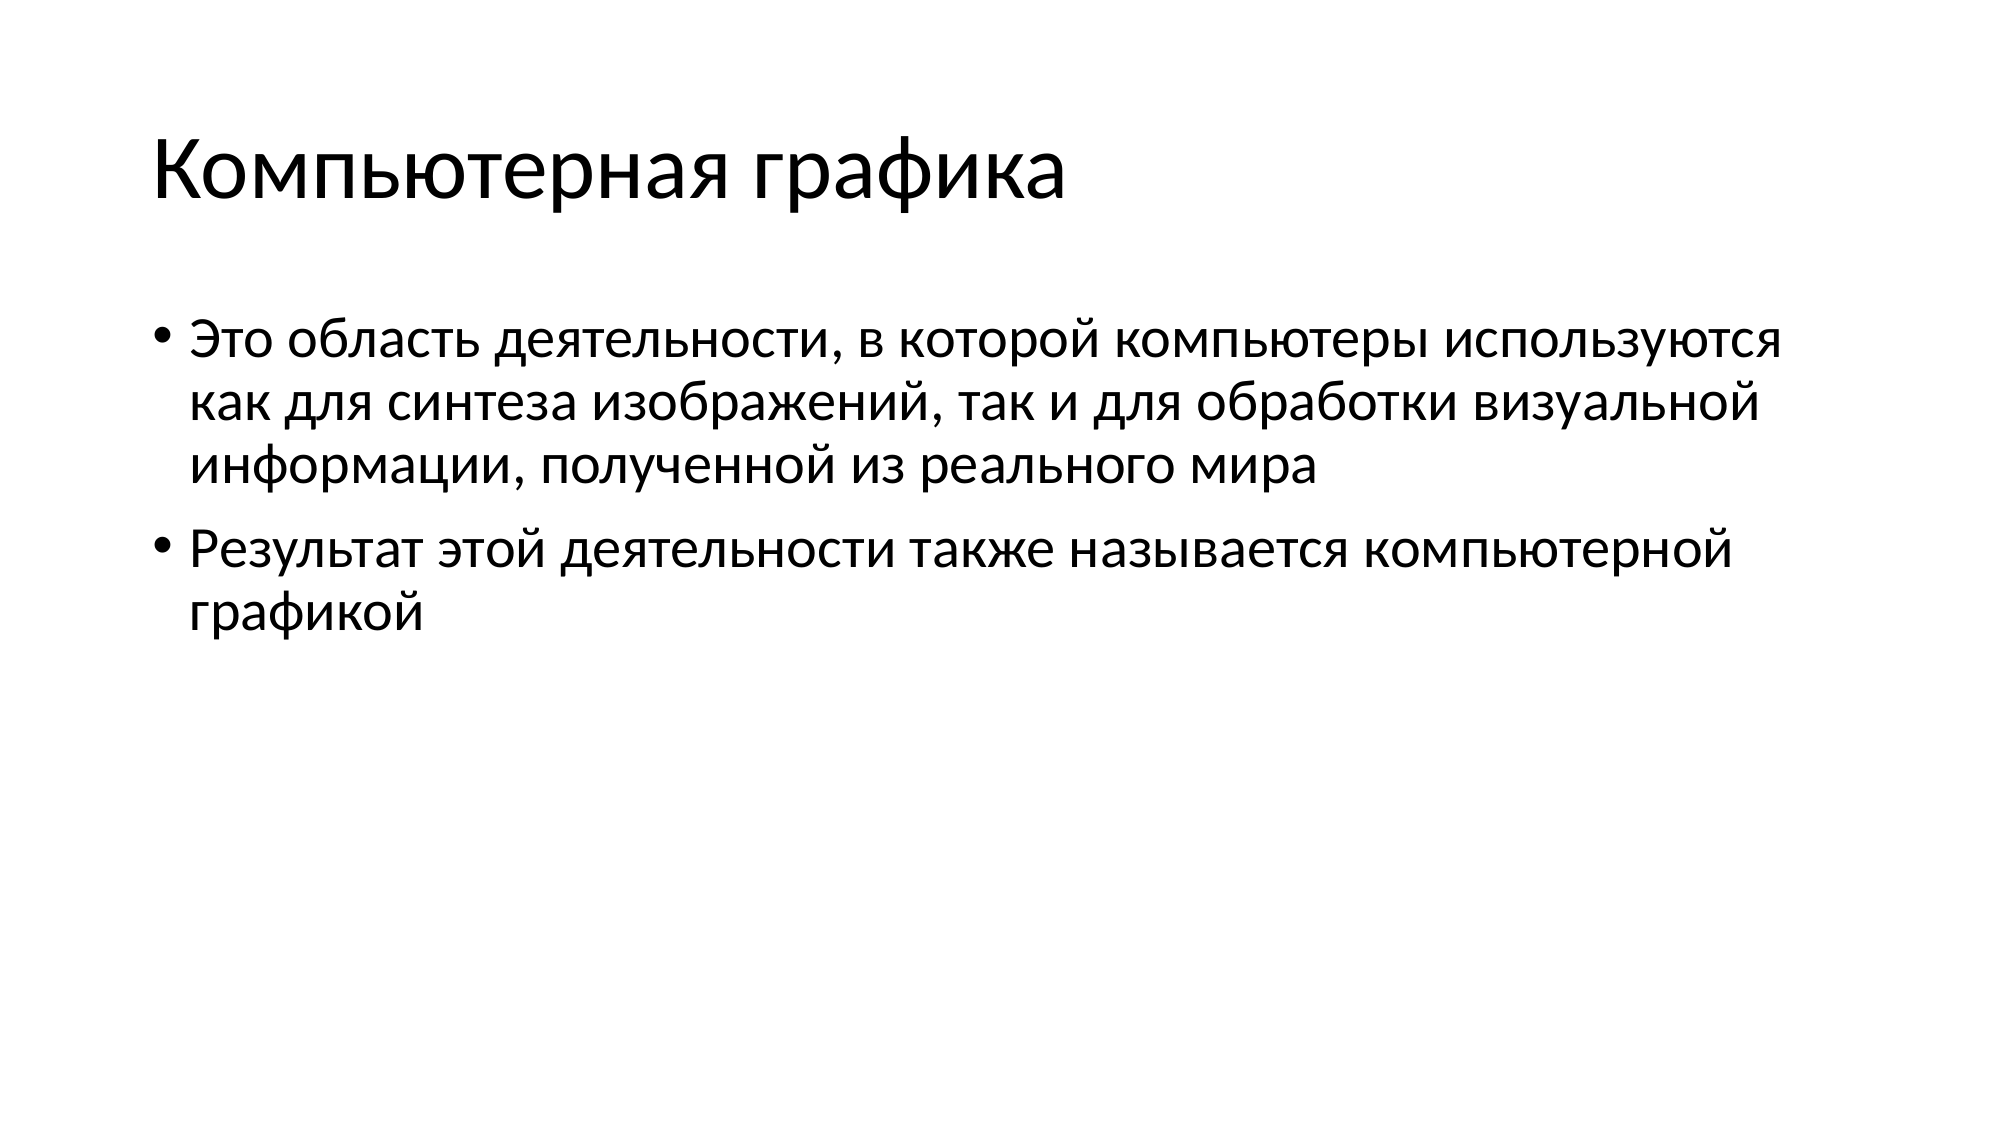

# Компьютерная графика
Это область деятельности, в которой компьютеры используются как для синтеза изображений, так и для обработки визуальной информации, полученной из реального мира
Результат этой деятельности также называется компьютерной графикой